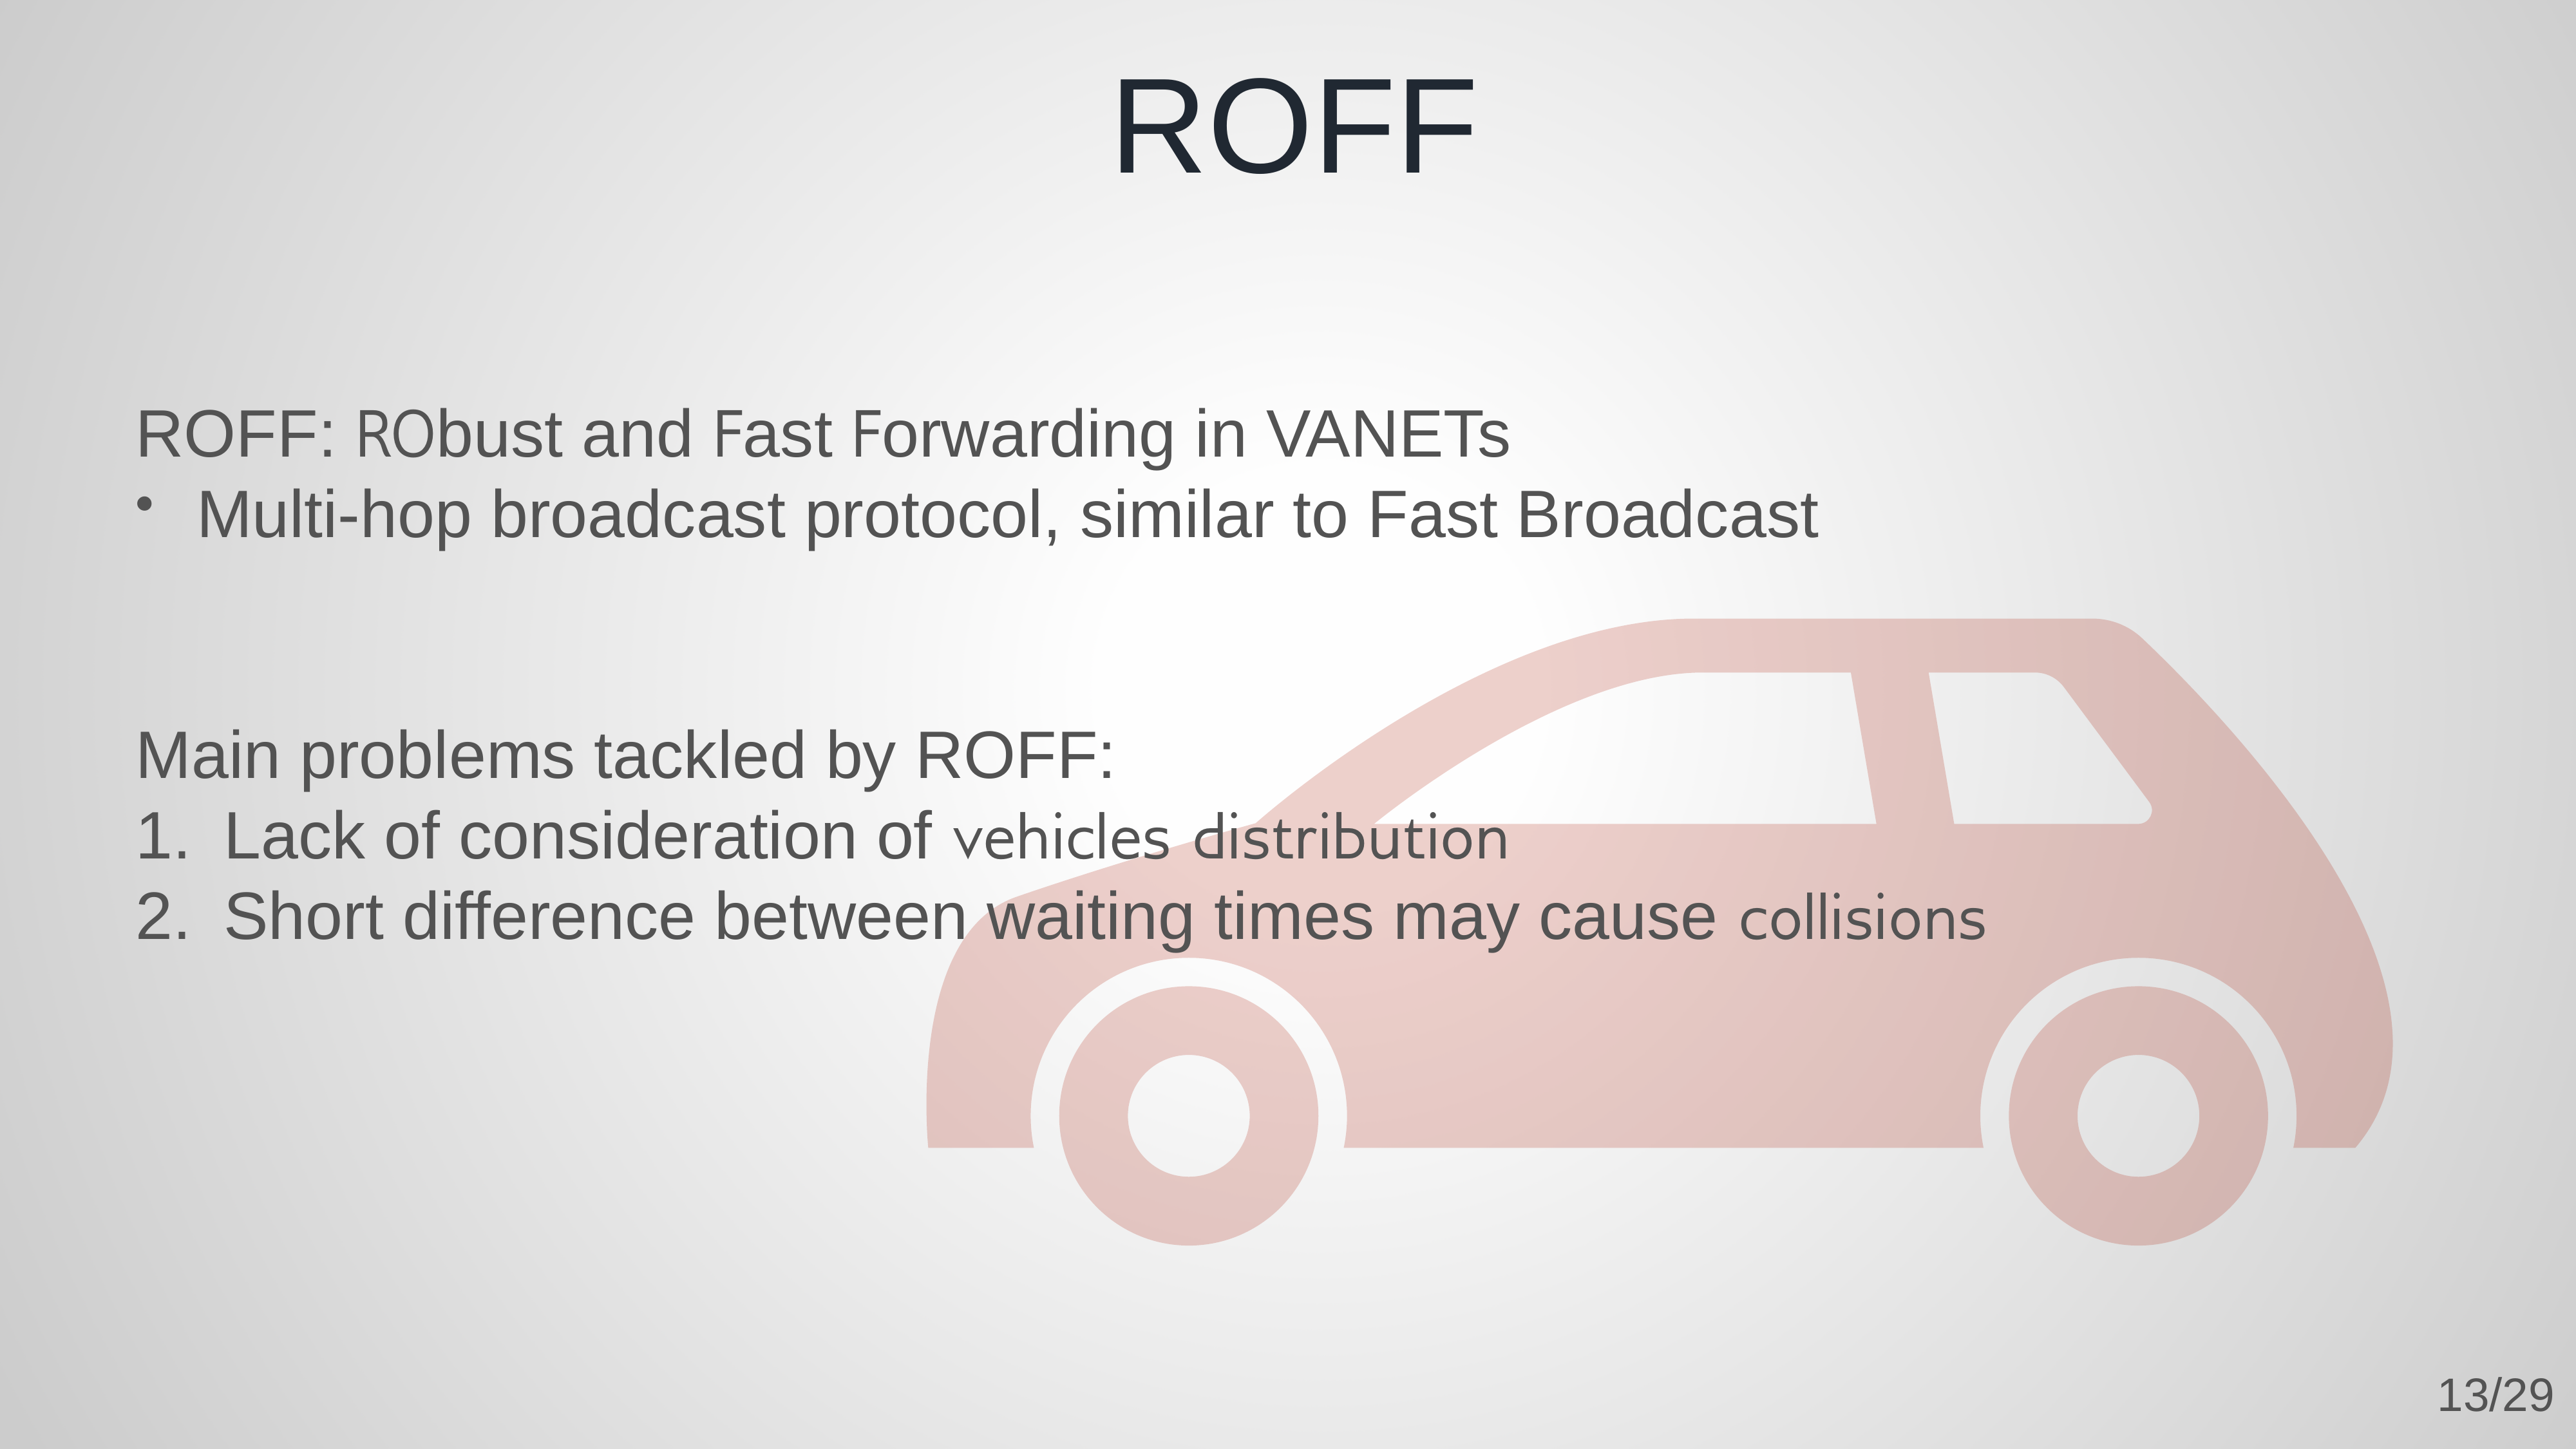

# roff
ROFF: RObust and Fast Forwarding in VANETs
Multi-hop broadcast protocol, similar to Fast Broadcast
Main problems tackled by ROFF:
Lack of consideration of vehicles distribution
Short difference between waiting times may cause collisions

13/29